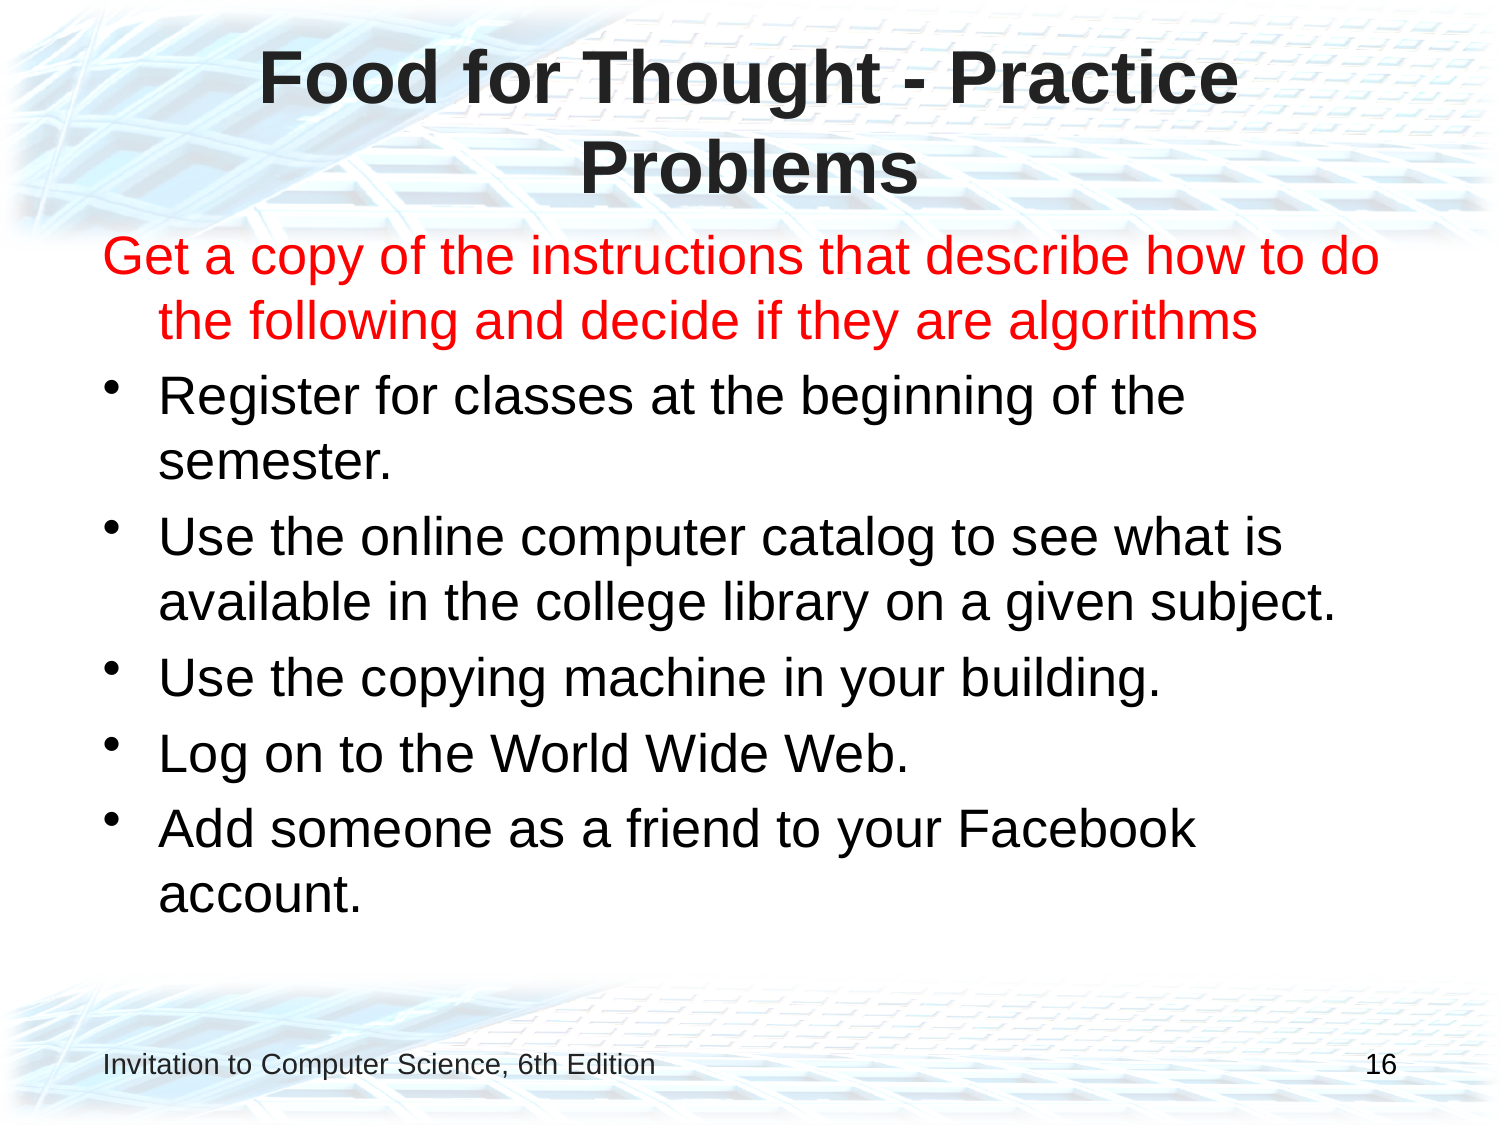

# Food for Thought - Practice Problems
Get a copy of the instructions that describe how to do the following and decide if they are algorithms
Register for classes at the beginning of the semester.
Use the online computer catalog to see what is available in the college library on a given subject.
Use the copying machine in your building.
Log on to the World Wide Web.
Add someone as a friend to your Facebook account.
Invitation to Computer Science, 6th Edition
16